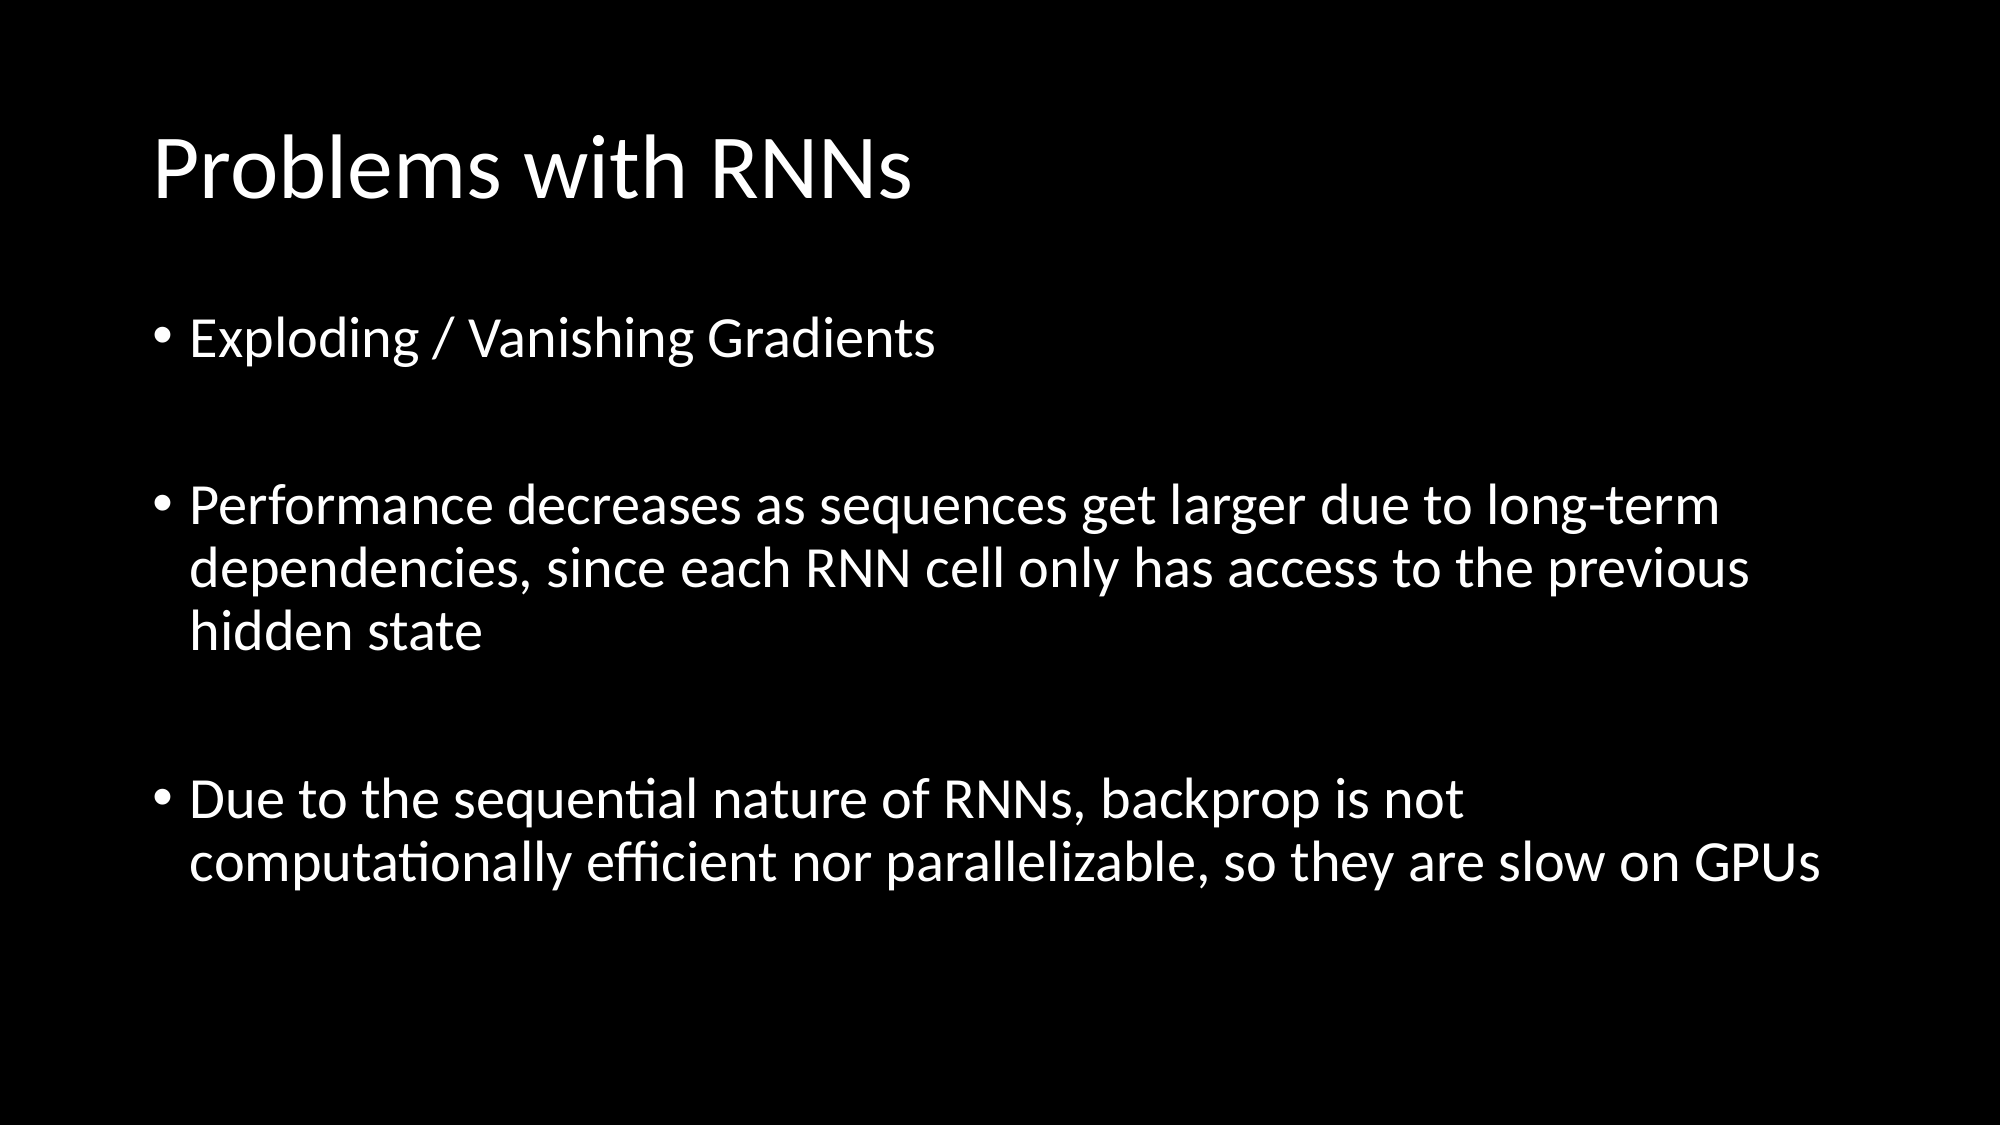

# Problems with RNNs
Exploding / Vanishing Gradients

Performance decreases as sequences get larger due to long-term dependencies, since each RNN cell only has access to the previous hidden state

Due to the sequential nature of RNNs, backprop is not computationally efficient nor parallelizable, so they are slow on GPUs